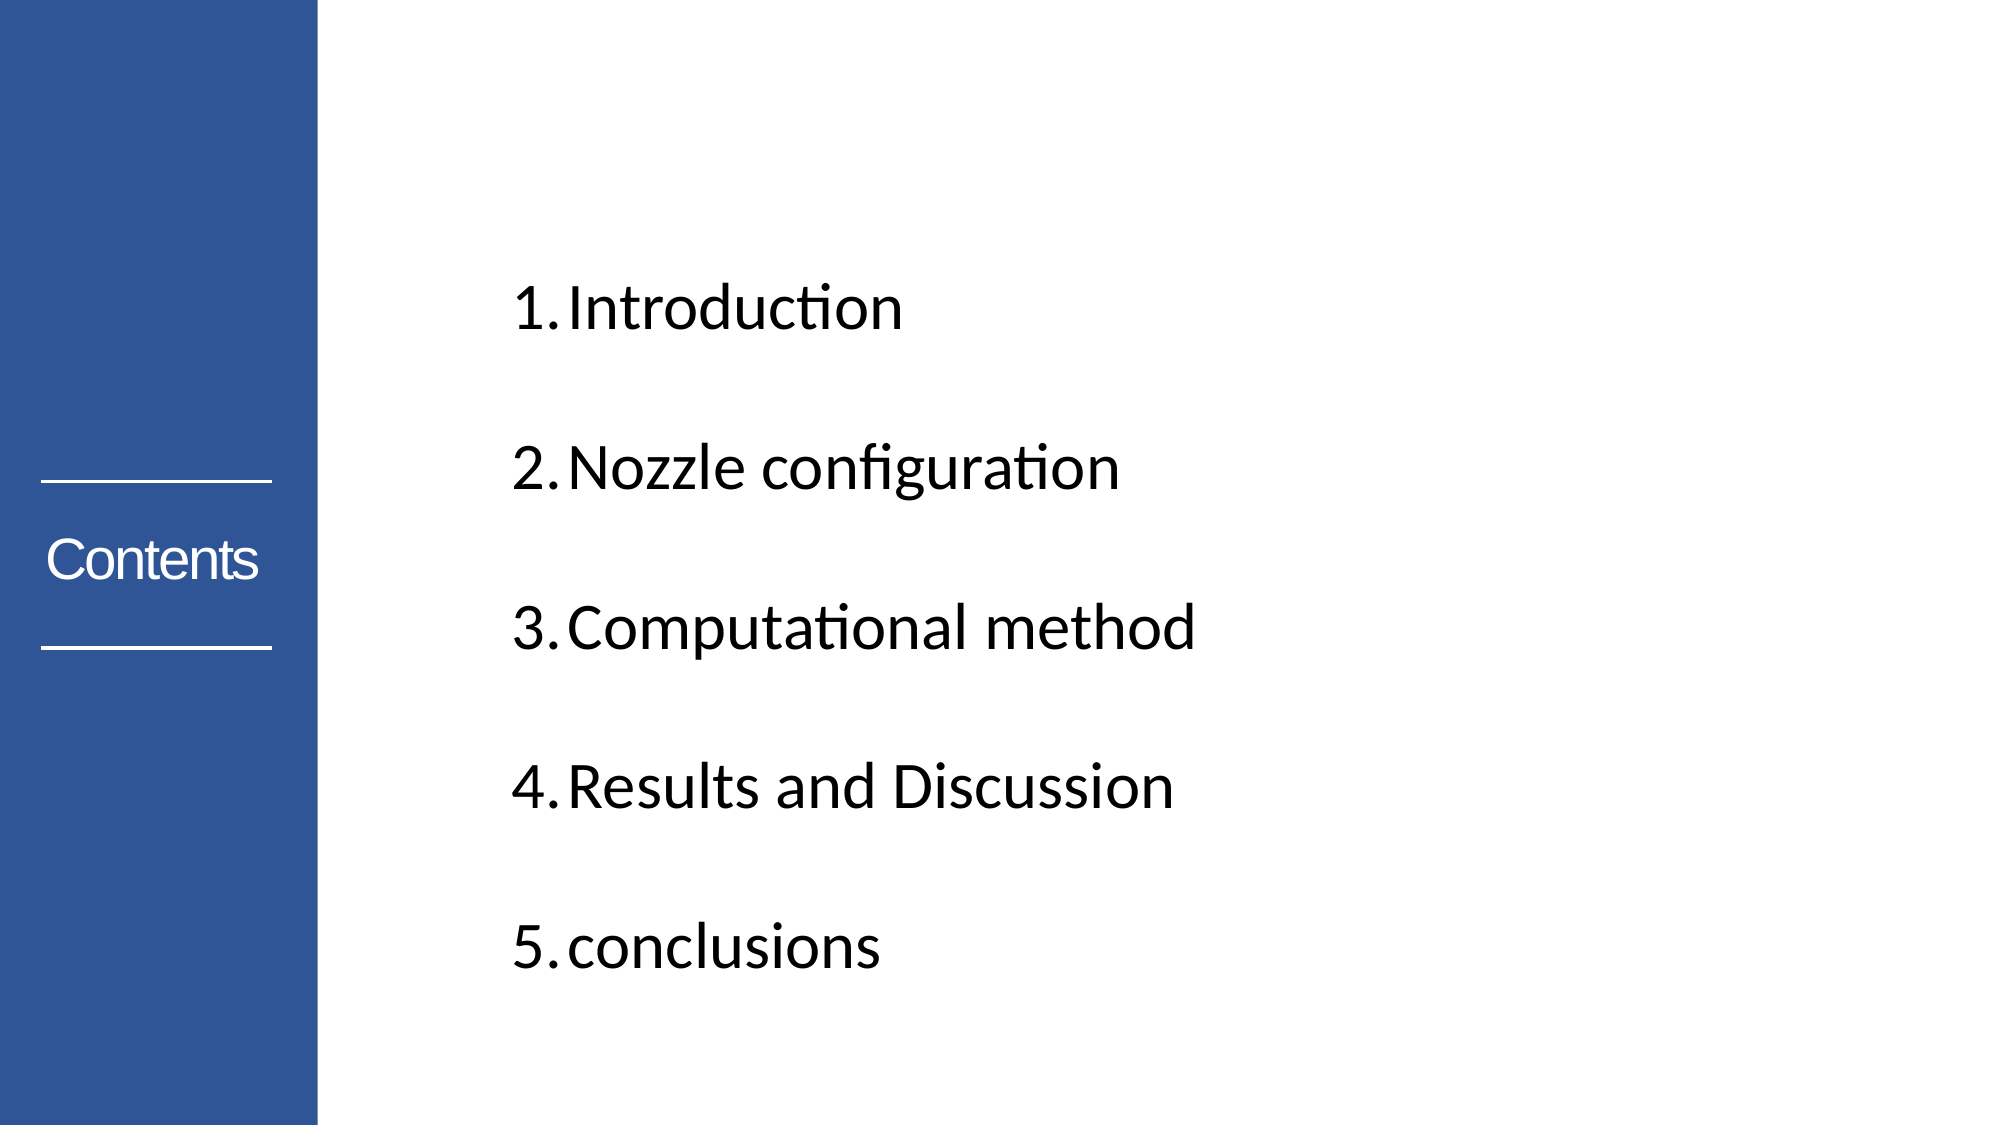

Introduction
Nozzle configuration
Computational method
Results and Discussion
conclusions

Contents